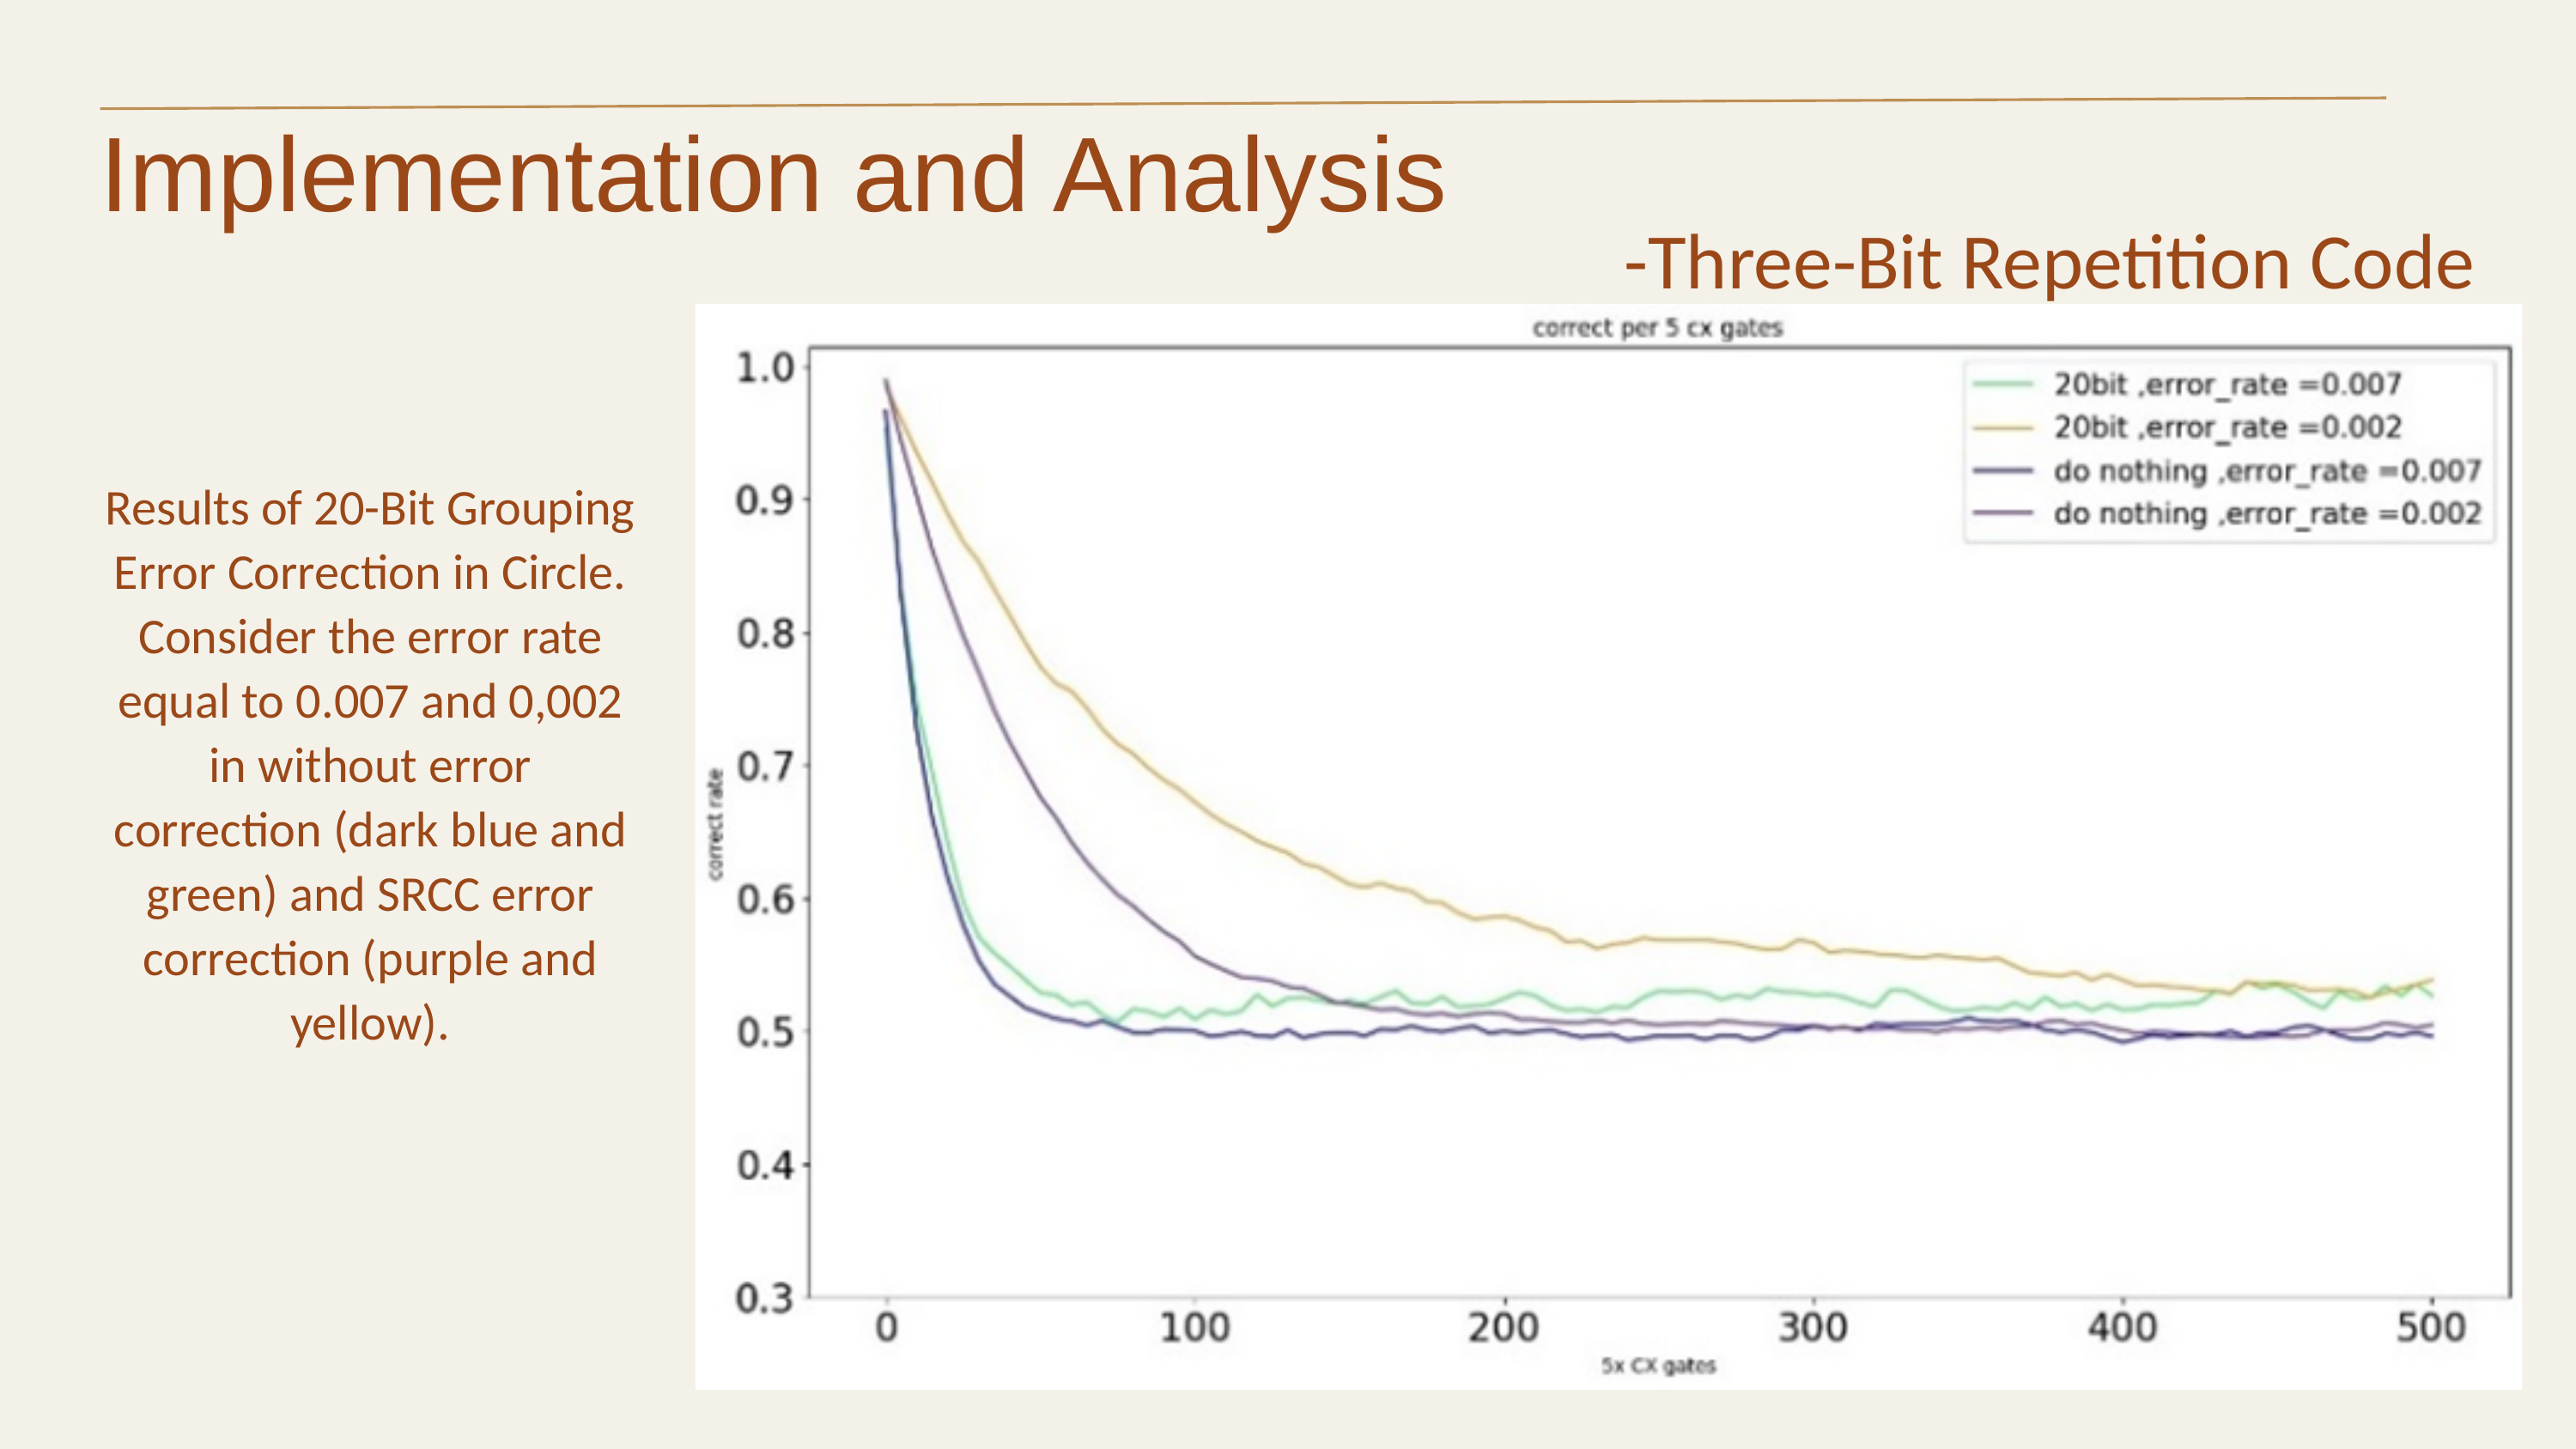

Implementation and Analysis
-Three-Bit Repetition Code

Results of 20-Bit Grouping Error Correction in Circle. Consider the error rate equal to 0.007 and 0,002 in without error correction (dark blue and green) and SRCC error correction (purple and yellow).